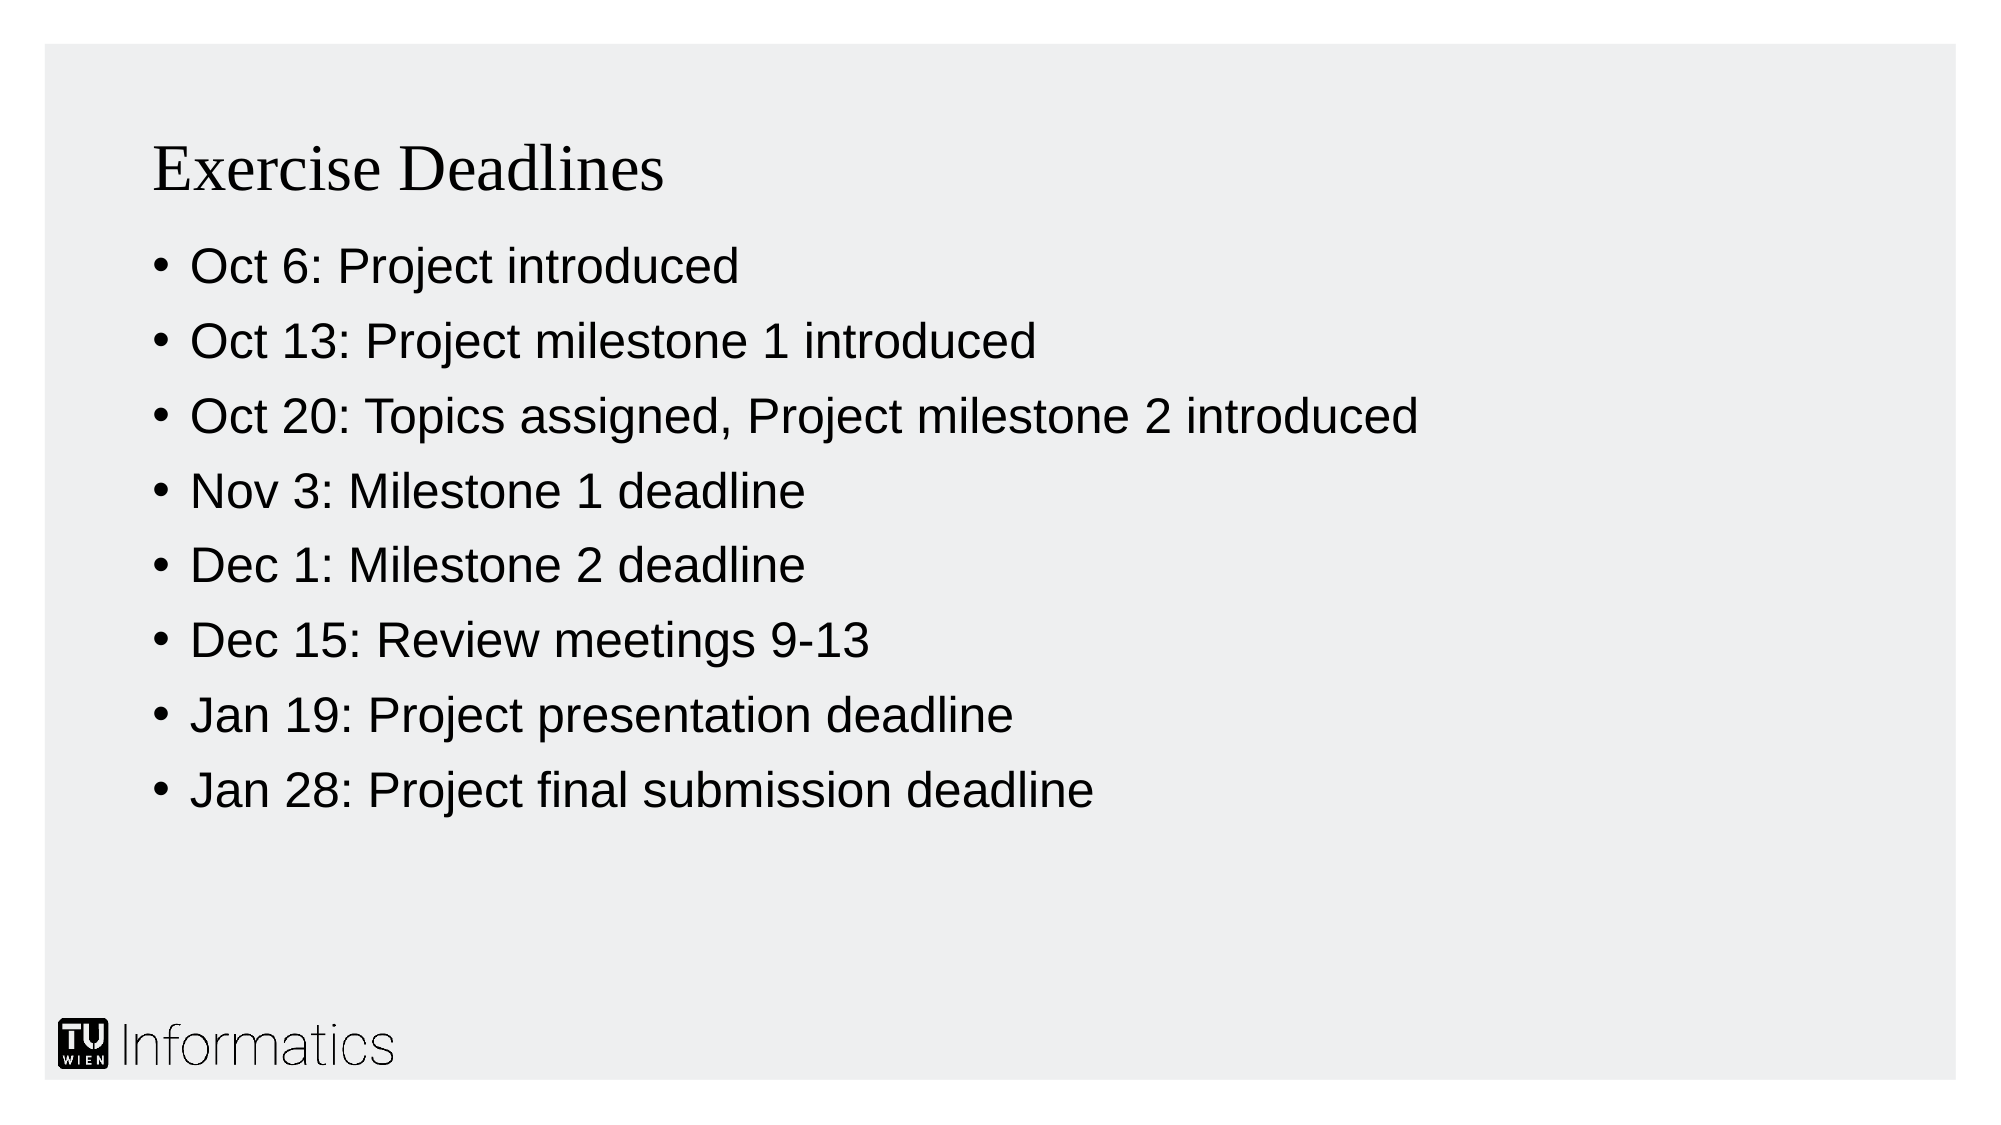

# Exercise Deadlines
Oct 6: Project introduced
Oct 13: Project milestone 1 introduced
Oct 20: Topics assigned, Project milestone 2 introduced
Nov 3: Milestone 1 deadline
Dec 1: Milestone 2 deadline
Dec 15: Review meetings 9-13
Jan 19: Project presentation deadline
Jan 28: Project final submission deadline